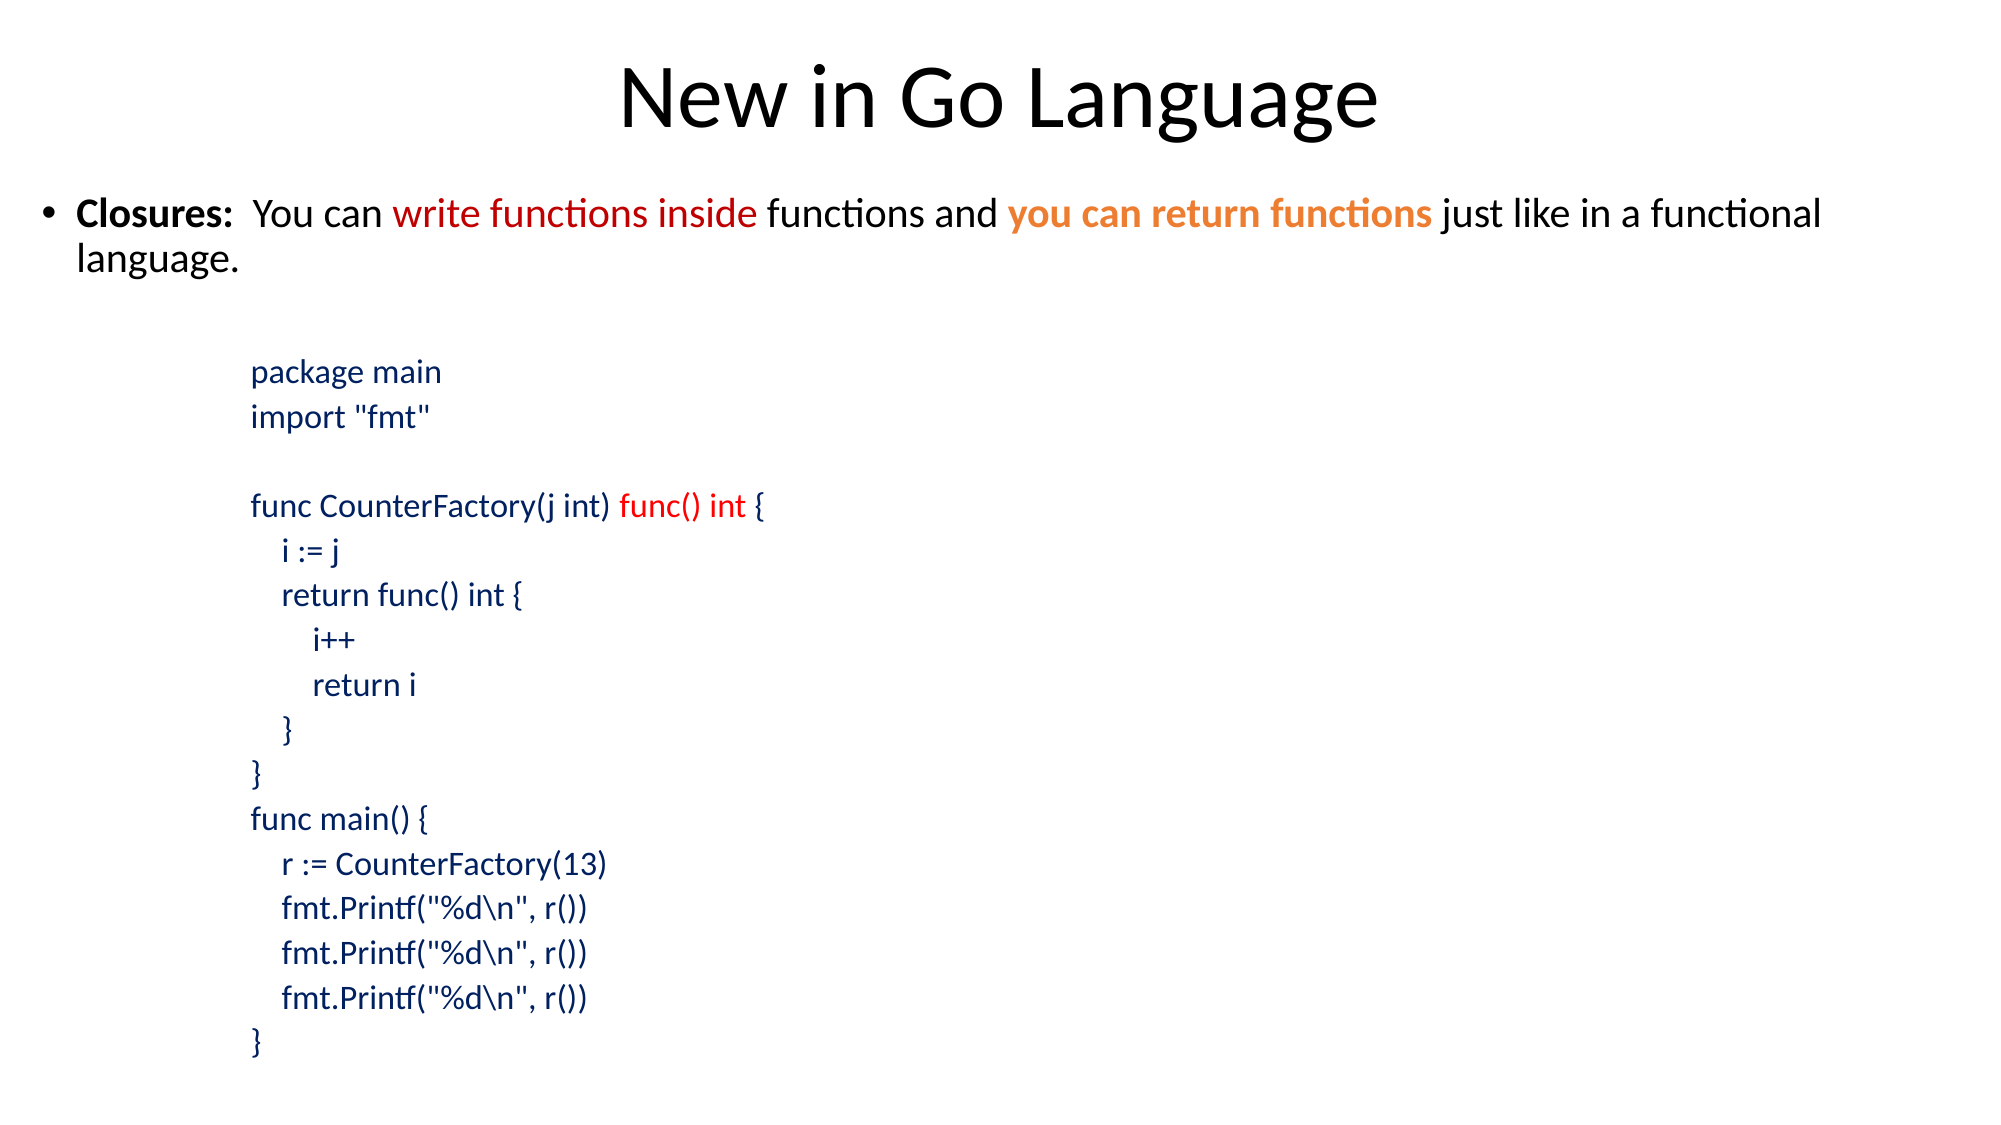

# New in Go Language
Closures:  You can write functions inside functions and you can return functions just like in a functional language.

package main
import "fmt"

func CounterFactory(j int) func() int {
    i := j
    return func() int {
        i++
        return i
    }
}
func main() {
    r := CounterFactory(13)
    fmt.Printf("%d\n", r())
    fmt.Printf("%d\n", r())
    fmt.Printf("%d\n", r())
}